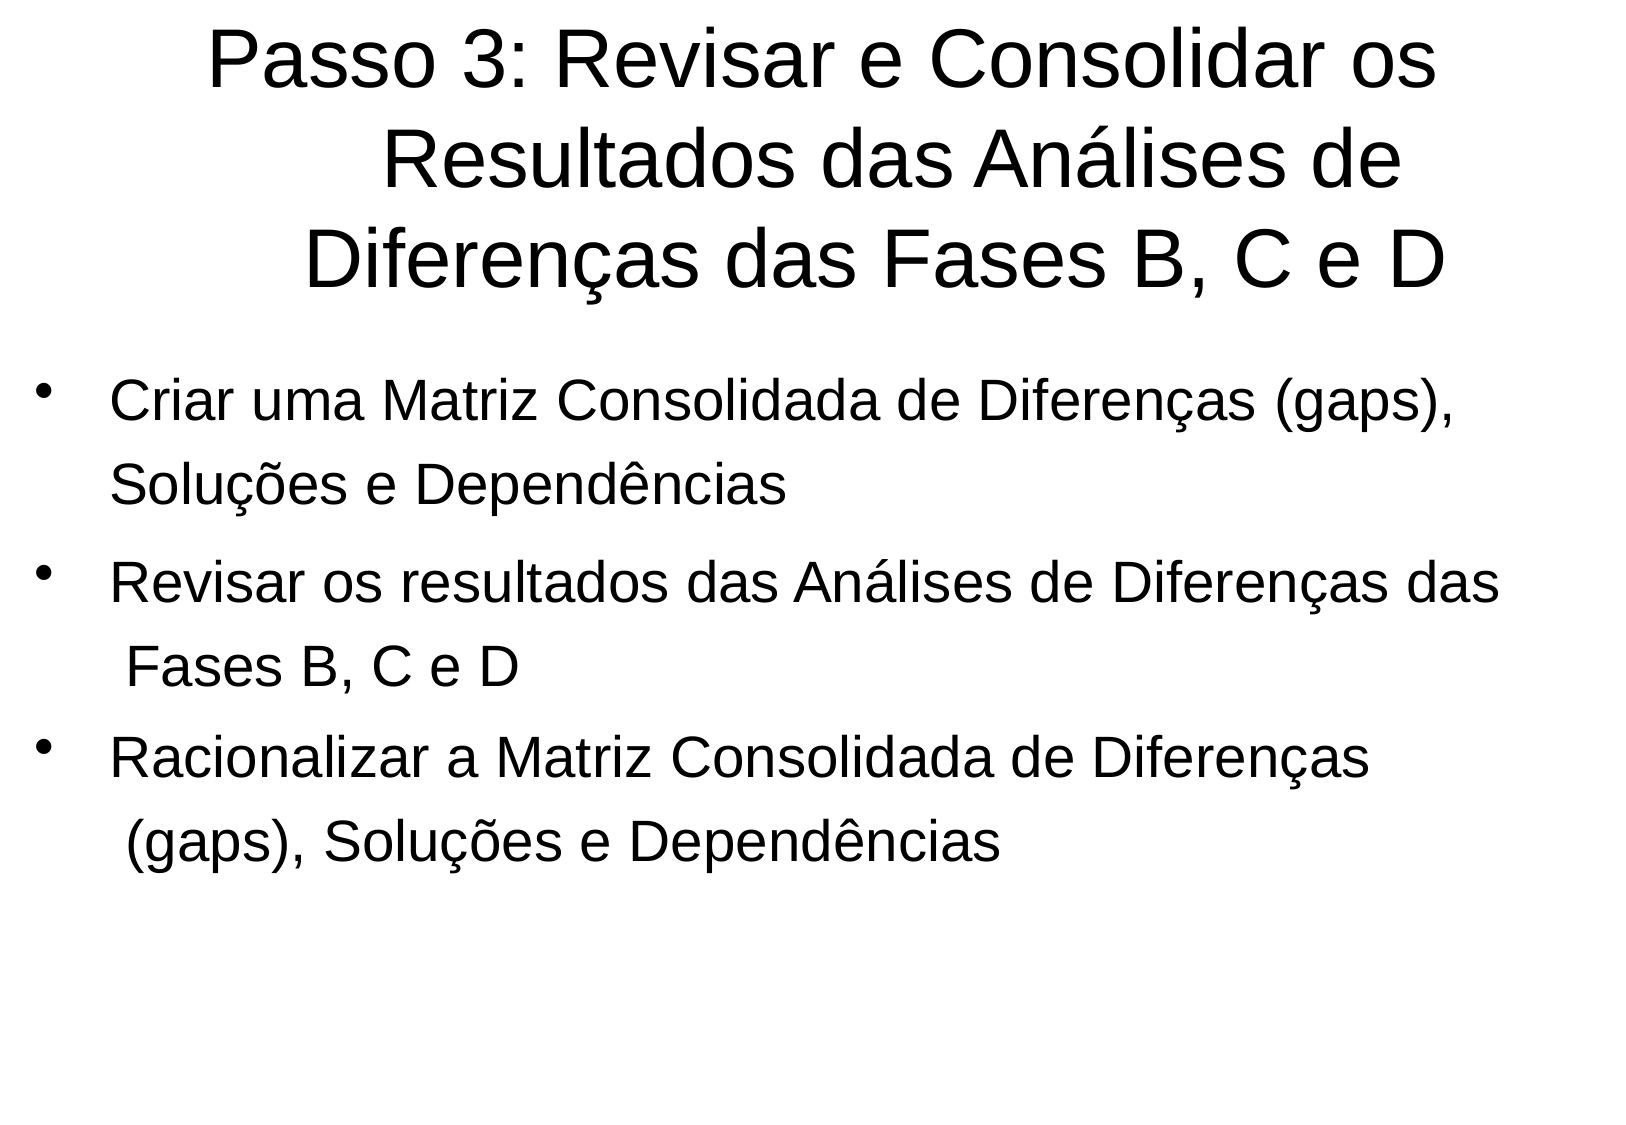

# Passo 3: Revisar e Consolidar os
Resultados das Análises de  Diferenças das Fases B, C e D
Criar uma Matriz Consolidada de Diferenças (gaps),
Soluções e Dependências
Revisar os resultados das Análises de Diferenças das  Fases B, C e D
Racionalizar a Matriz Consolidada de Diferenças  (gaps), Soluções e Dependências